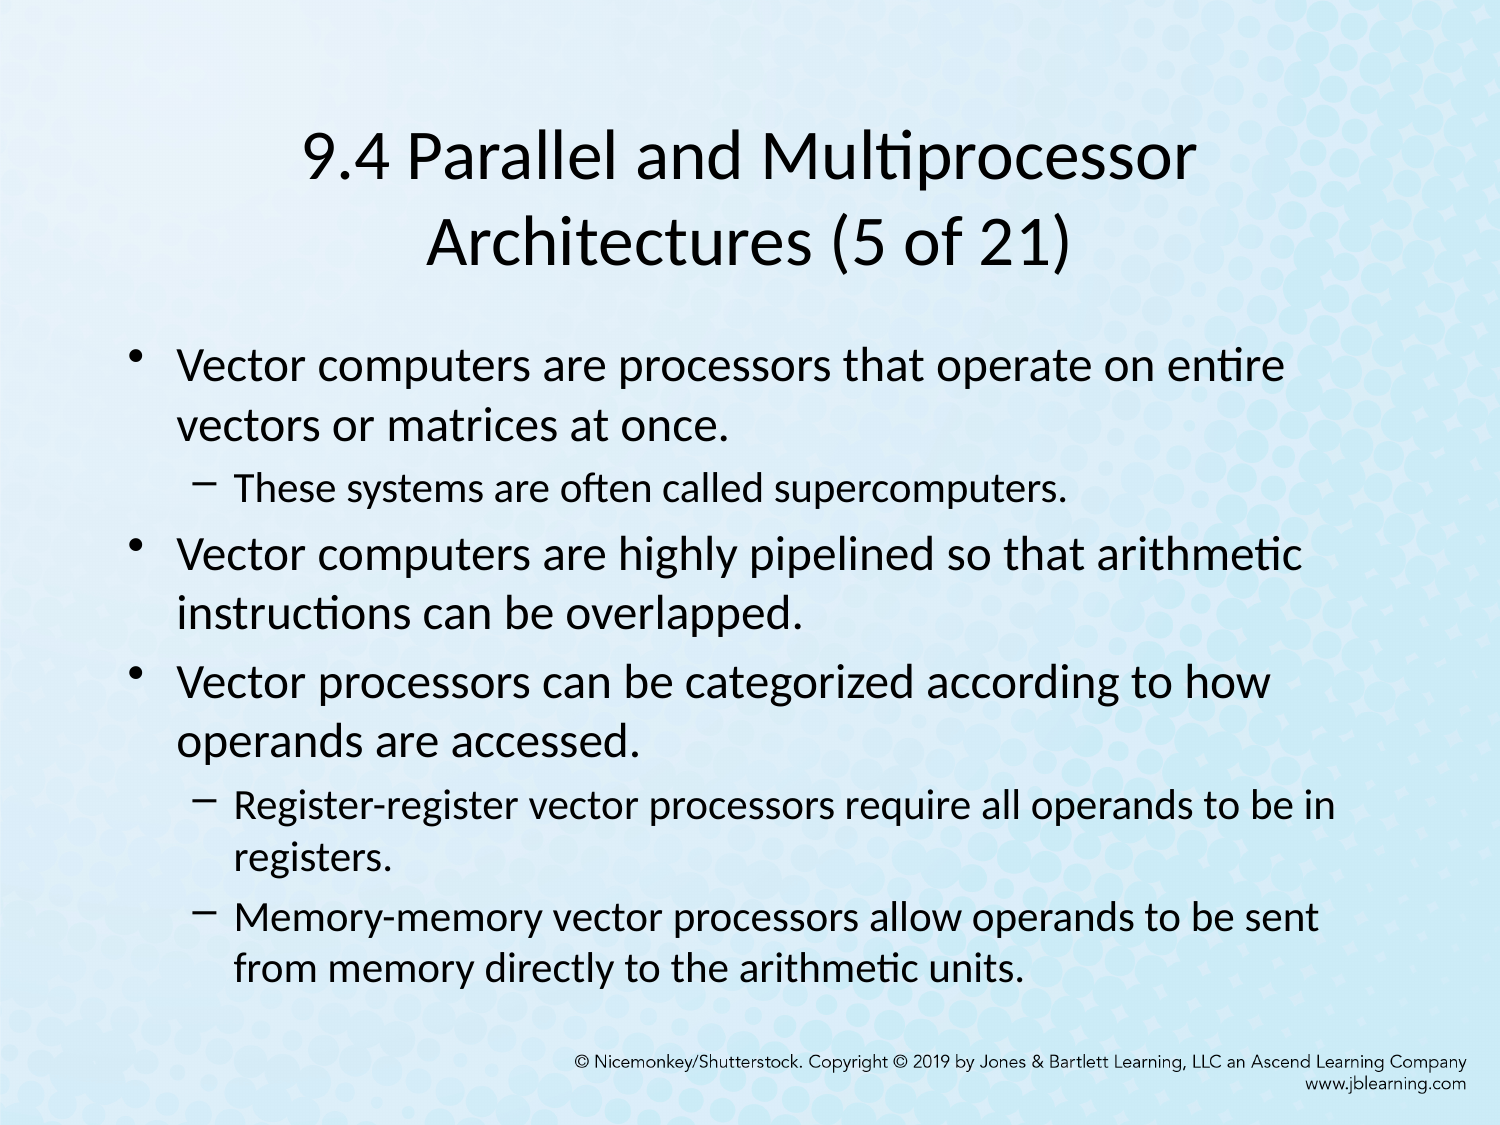

# 9.4 Parallel and Multiprocessor Architectures (5 of 21)
Vector computers are processors that operate on entire vectors or matrices at once.
These systems are often called supercomputers.
Vector computers are highly pipelined so that arithmetic instructions can be overlapped.
Vector processors can be categorized according to how operands are accessed.
Register-register vector processors require all operands to be in registers.
Memory-memory vector processors allow operands to be sent from memory directly to the arithmetic units.